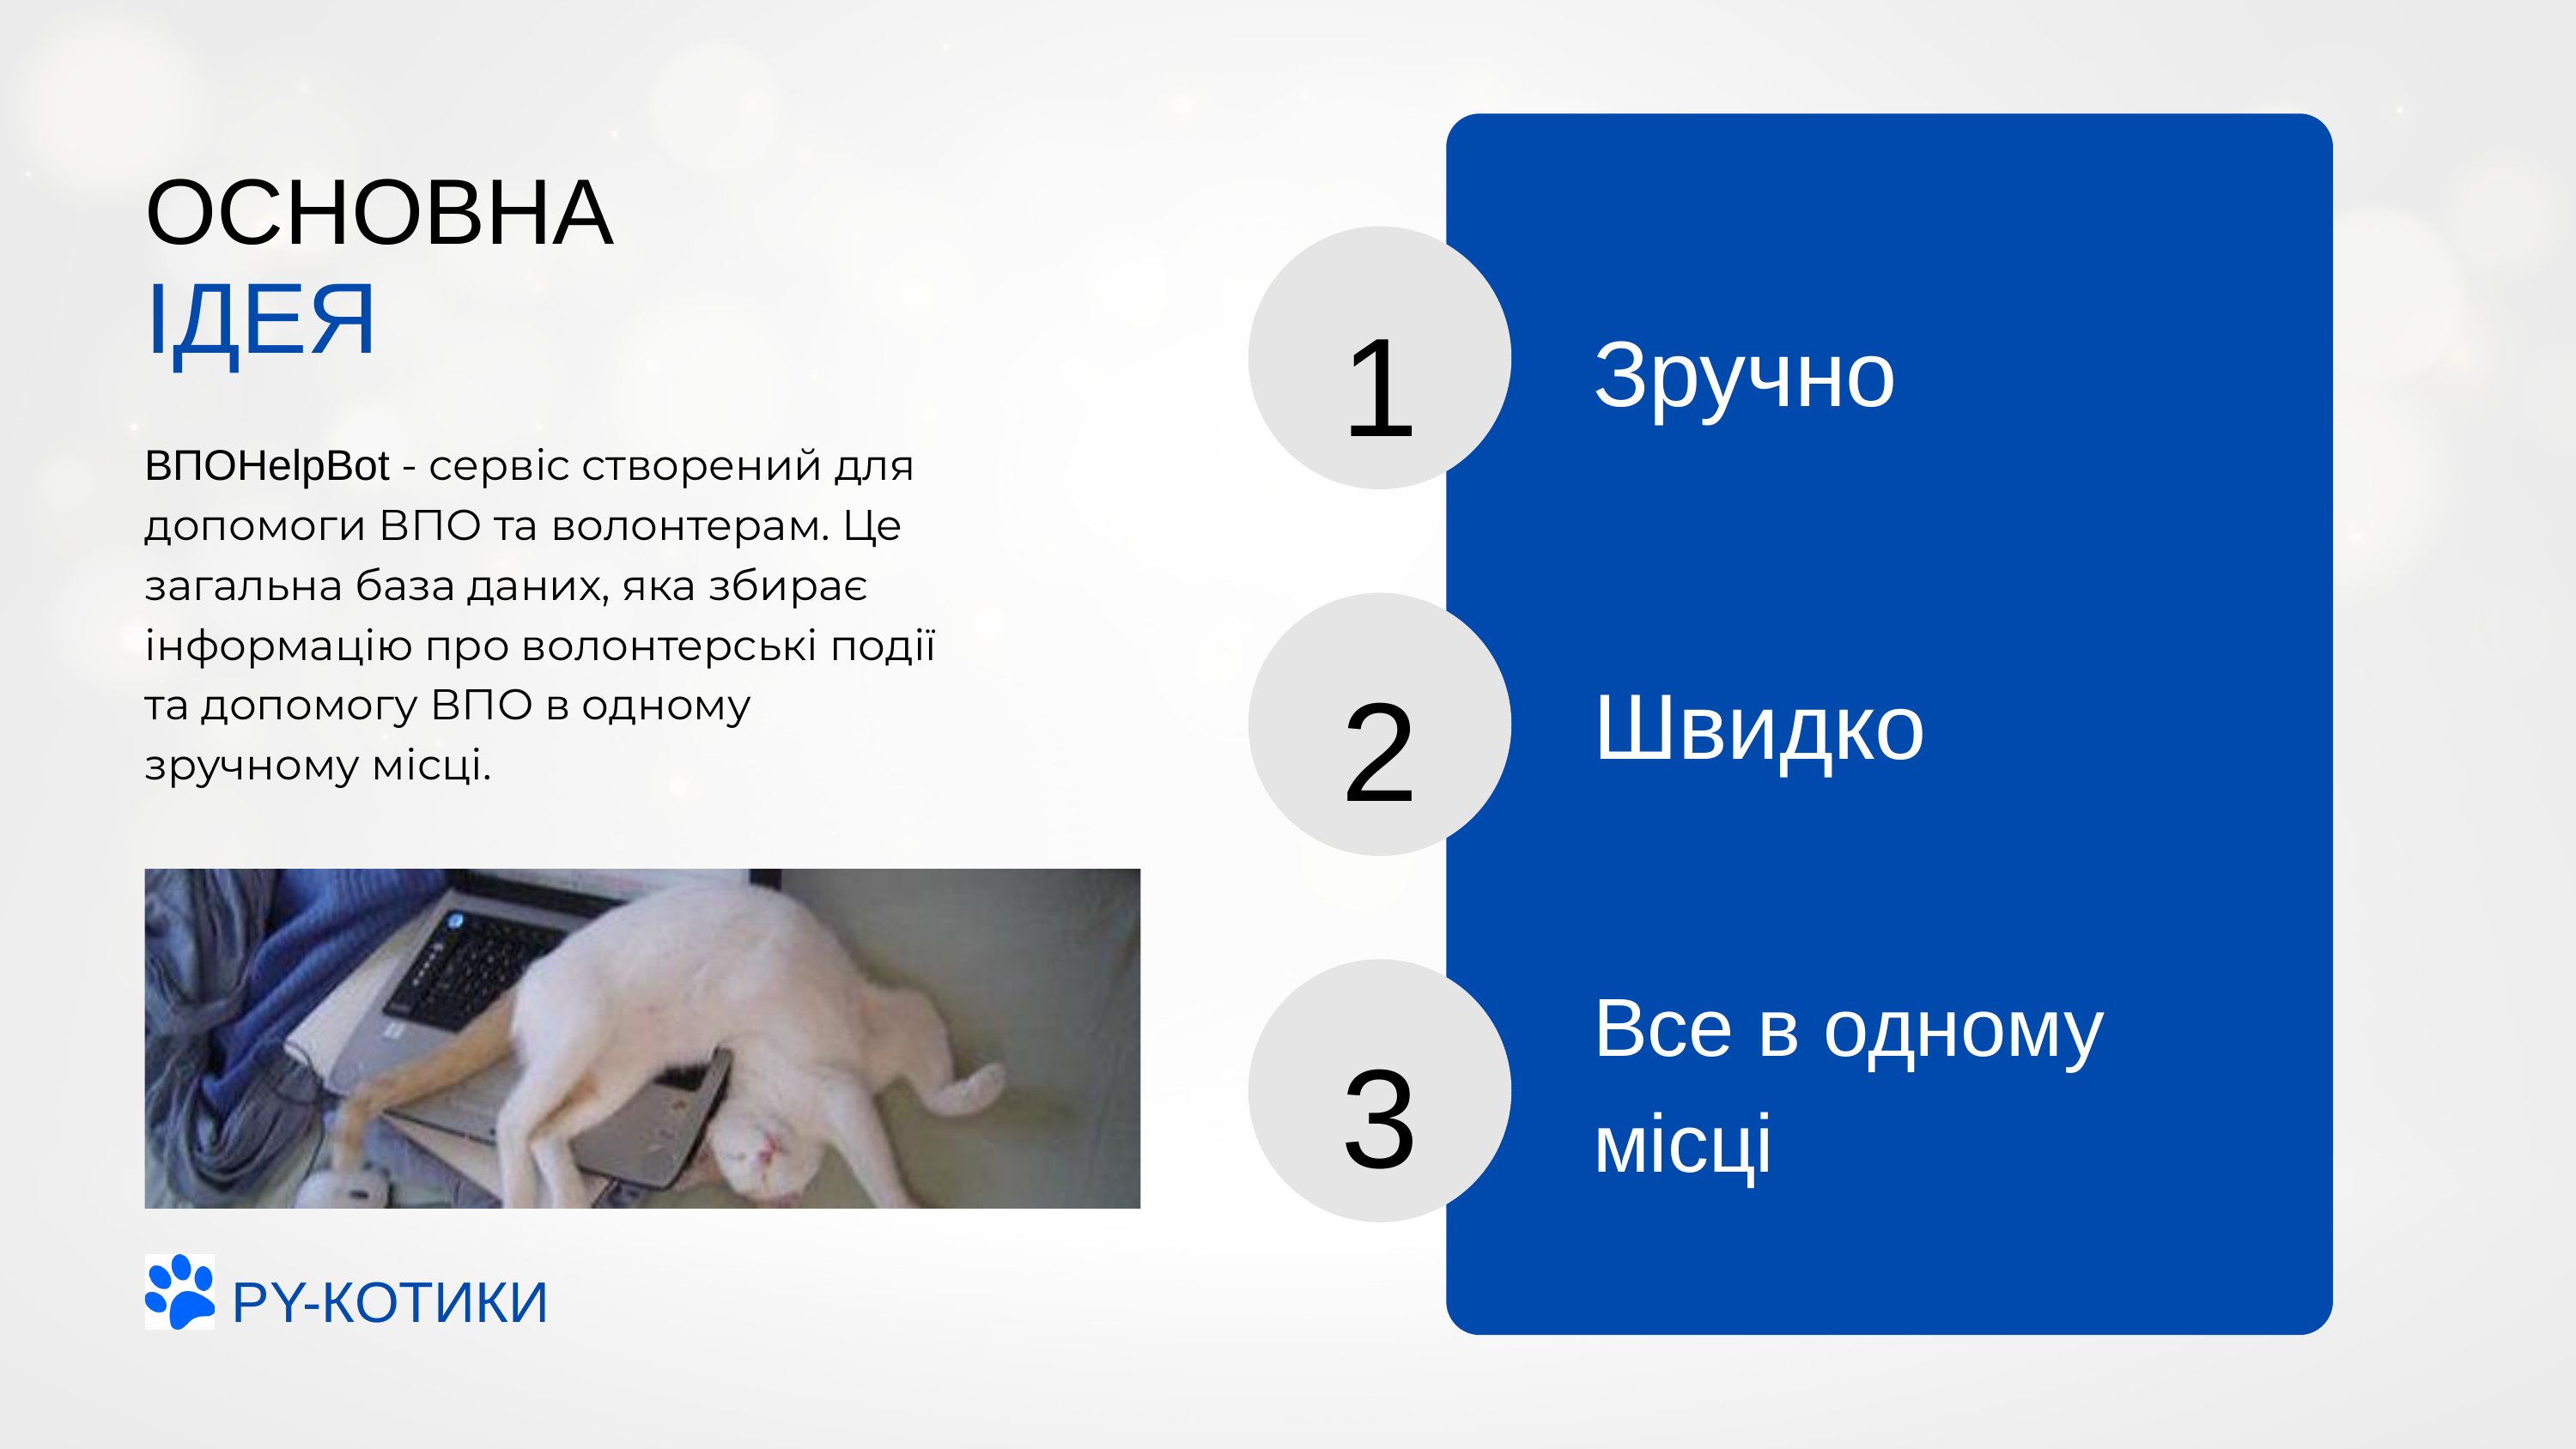

ОСНОВНА

ІДЕЯ
1
Зручно
ВПОHelpBot - сервіc створений для допомоги ВПО та волонтерам. Це загальна база даних, яка збирає інформацію про волонтерські події та допомогу ВПО в одному зручному місці.

2
Швидко

Все в одному місці

3
PY-КОТИКИ